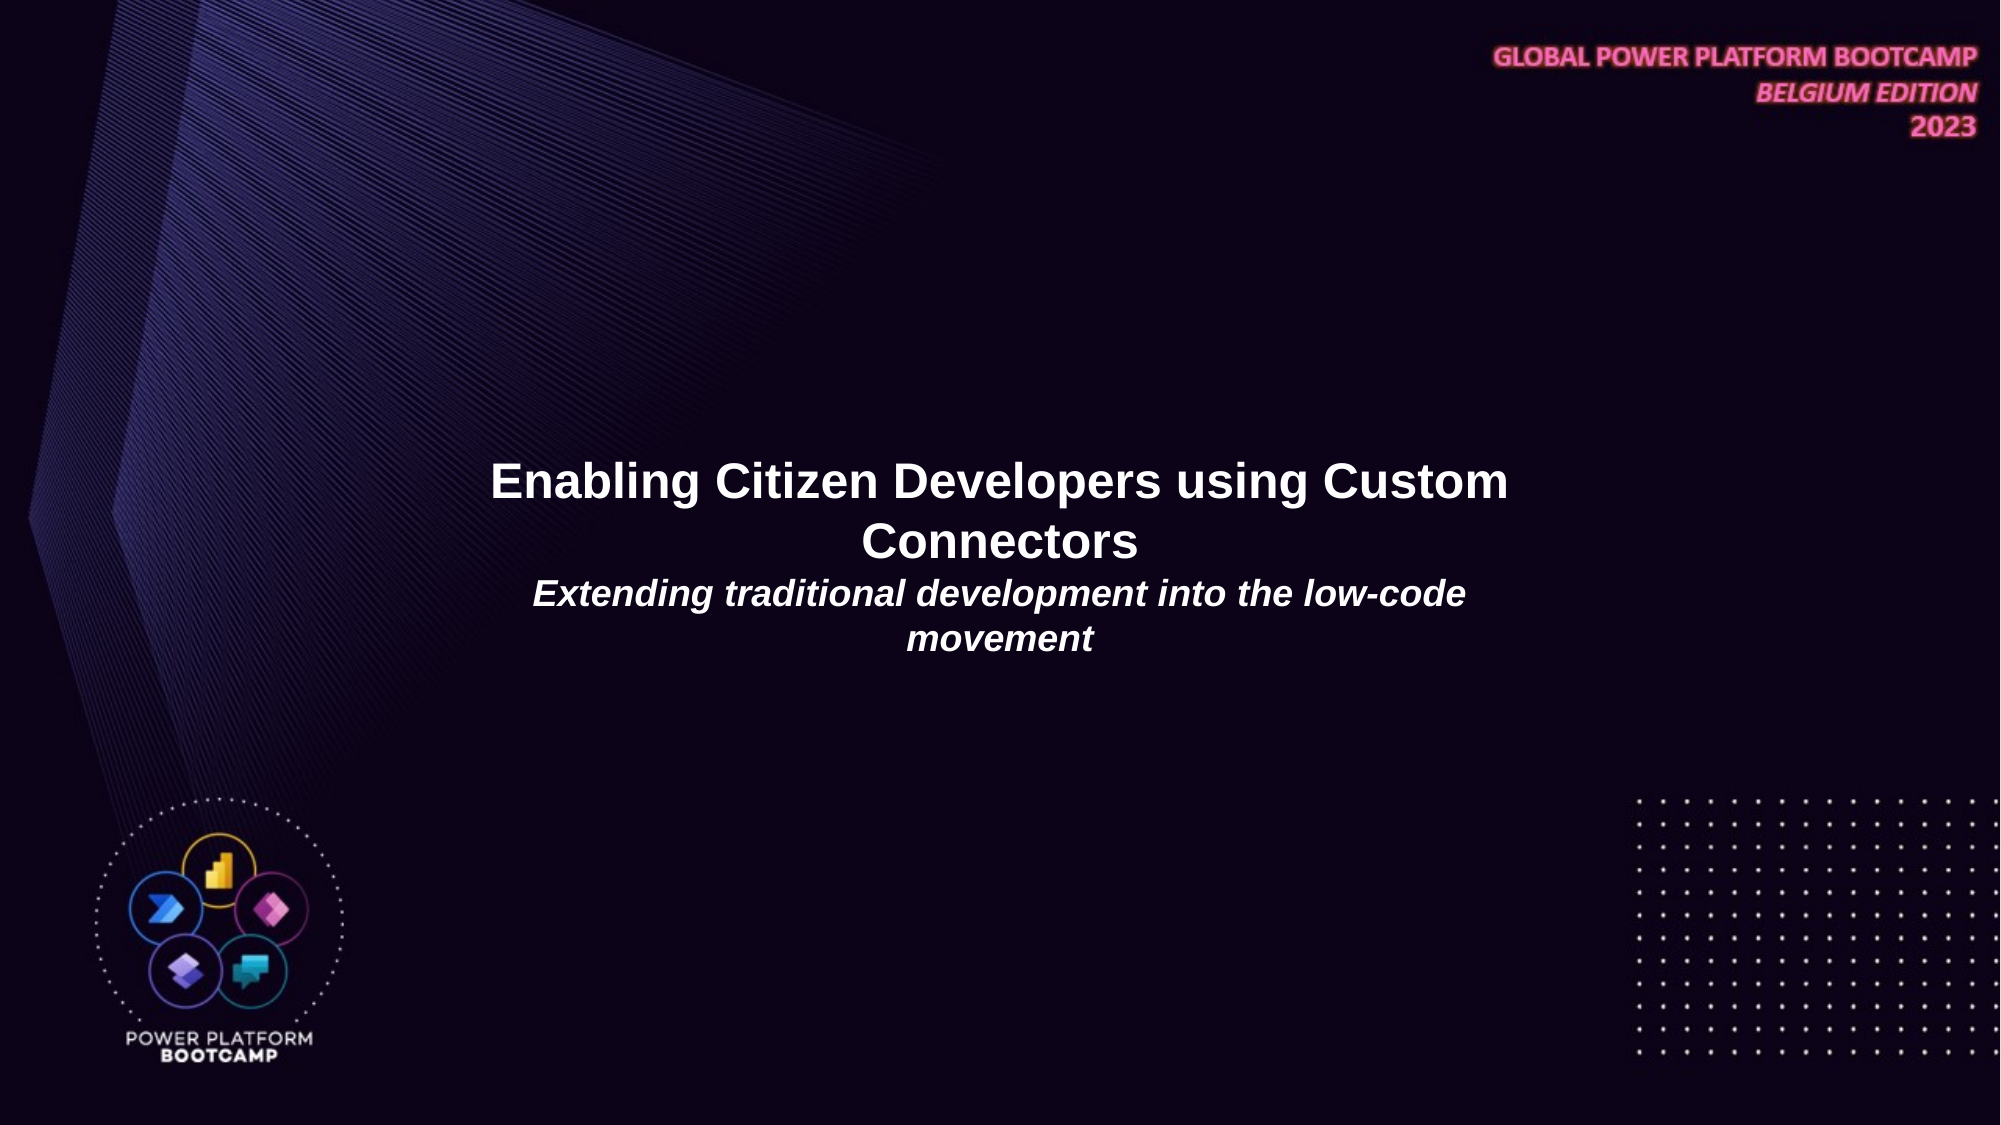

Enabling Citizen Developers using Custom Connectors
Extending traditional development into the low-code movement